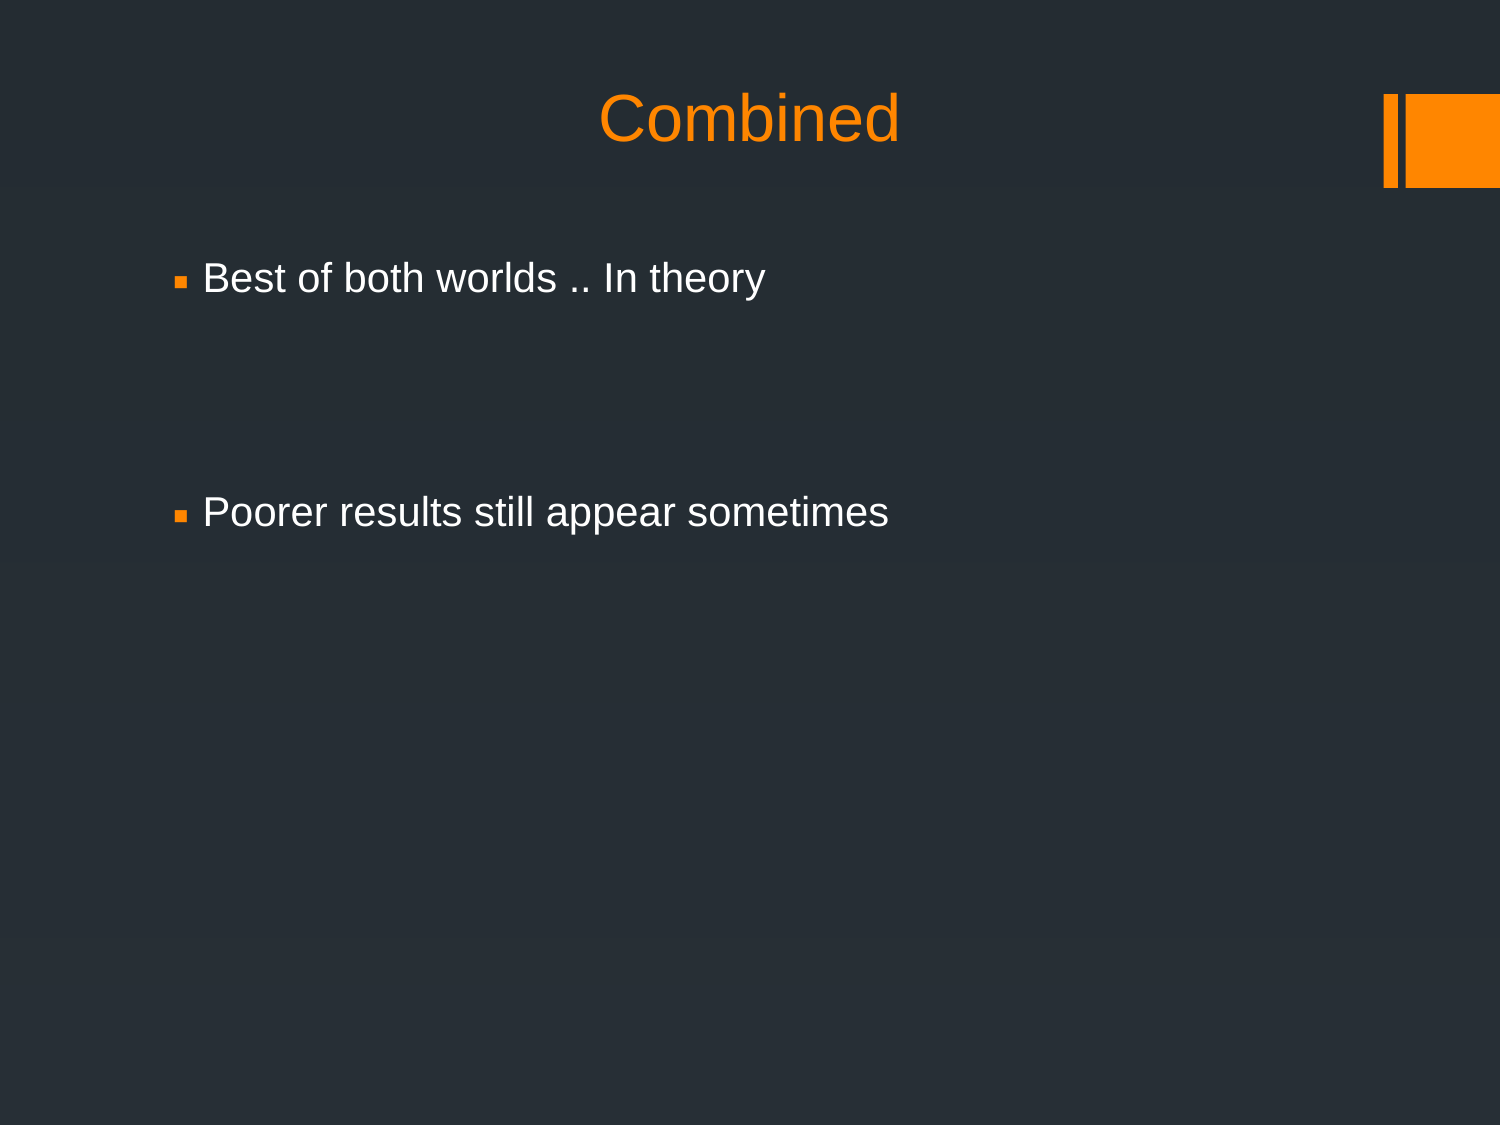

# Combined
Best of both worlds .. In theory

Poorer results still appear sometimes